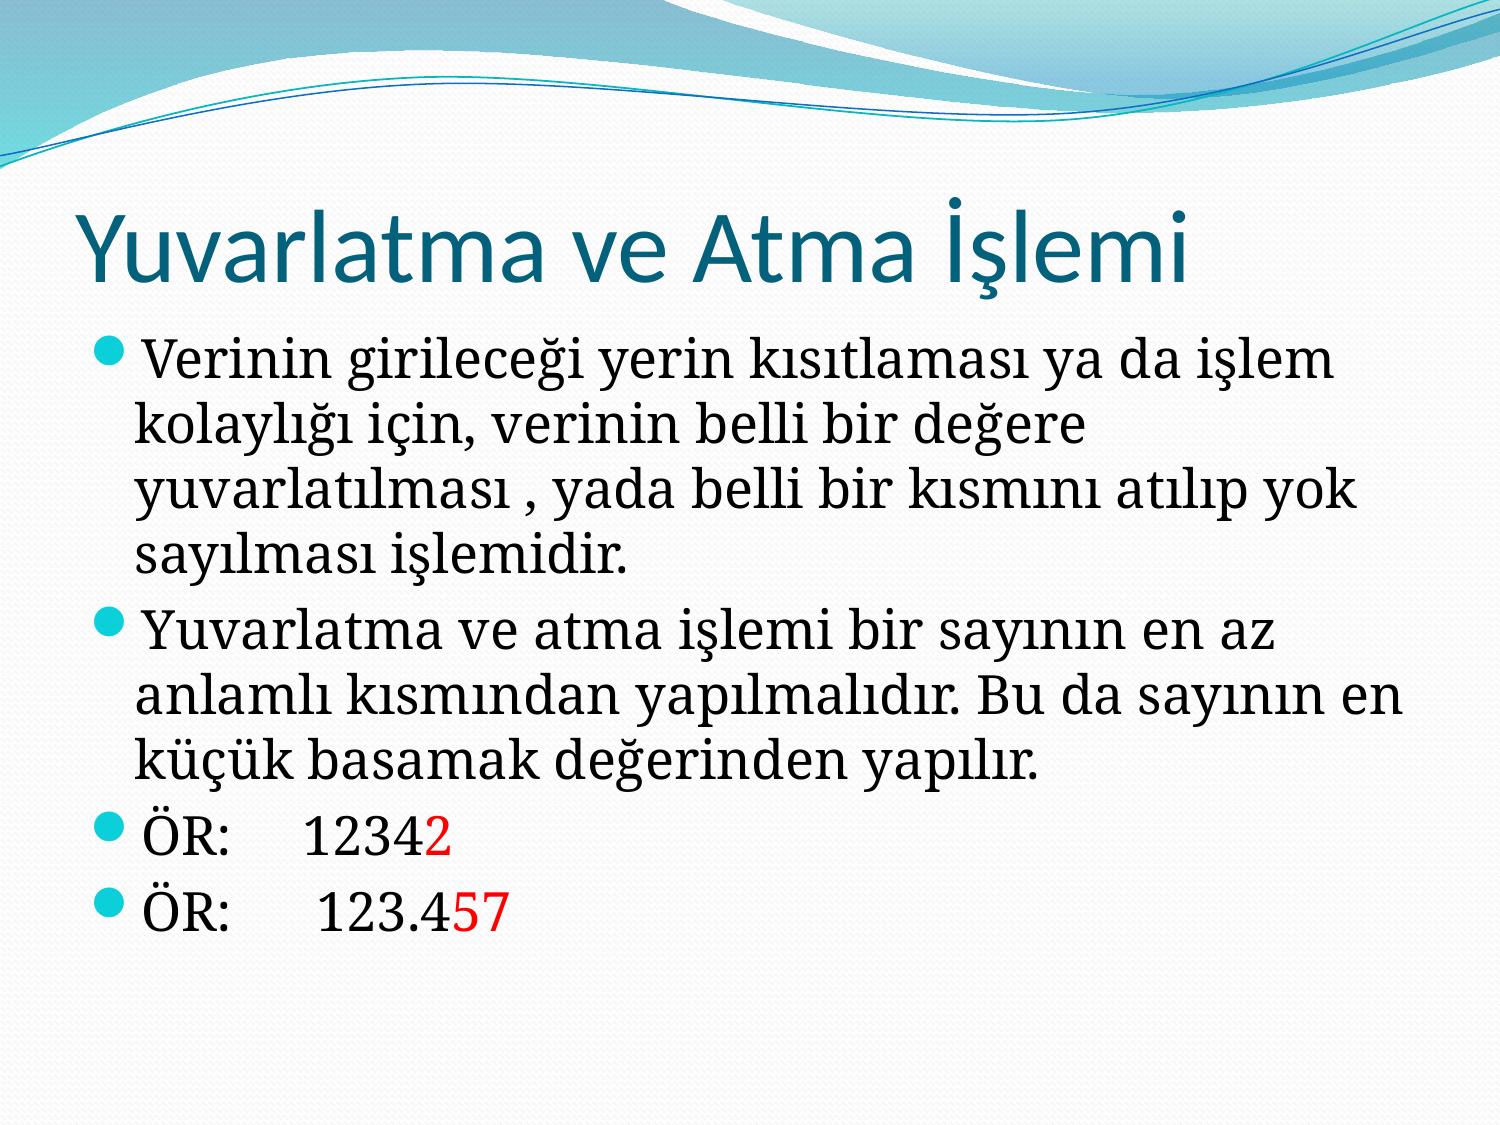

# Yuvarlatma ve Atma İşlemi
Verinin girileceği yerin kısıtlaması ya da işlem kolaylığı için, verinin belli bir değere yuvarlatılması , yada belli bir kısmını atılıp yok sayılması işlemidir.
Yuvarlatma ve atma işlemi bir sayının en az anlamlı kısmından yapılmalıdır. Bu da sayının en küçük basamak değerinden yapılır.
ÖR:     12342
ÖR:      123.457